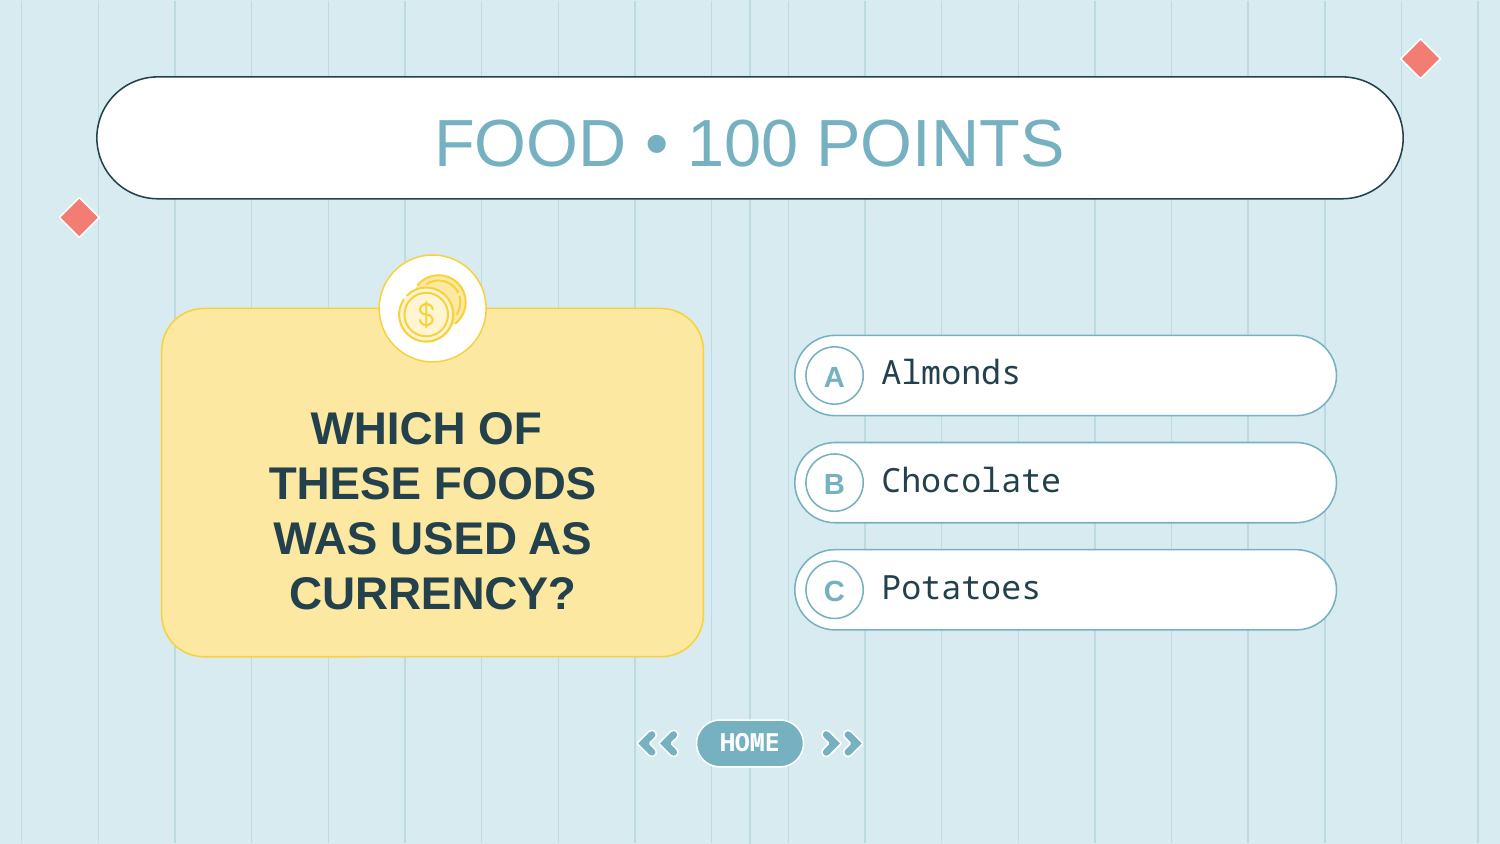

# FOOD • 100 POINTS

WHICH OF
THESE FOODS WAS USED AS CURRENCY?
Almonds
A
Chocolate
B
Potatoes
C
HOME